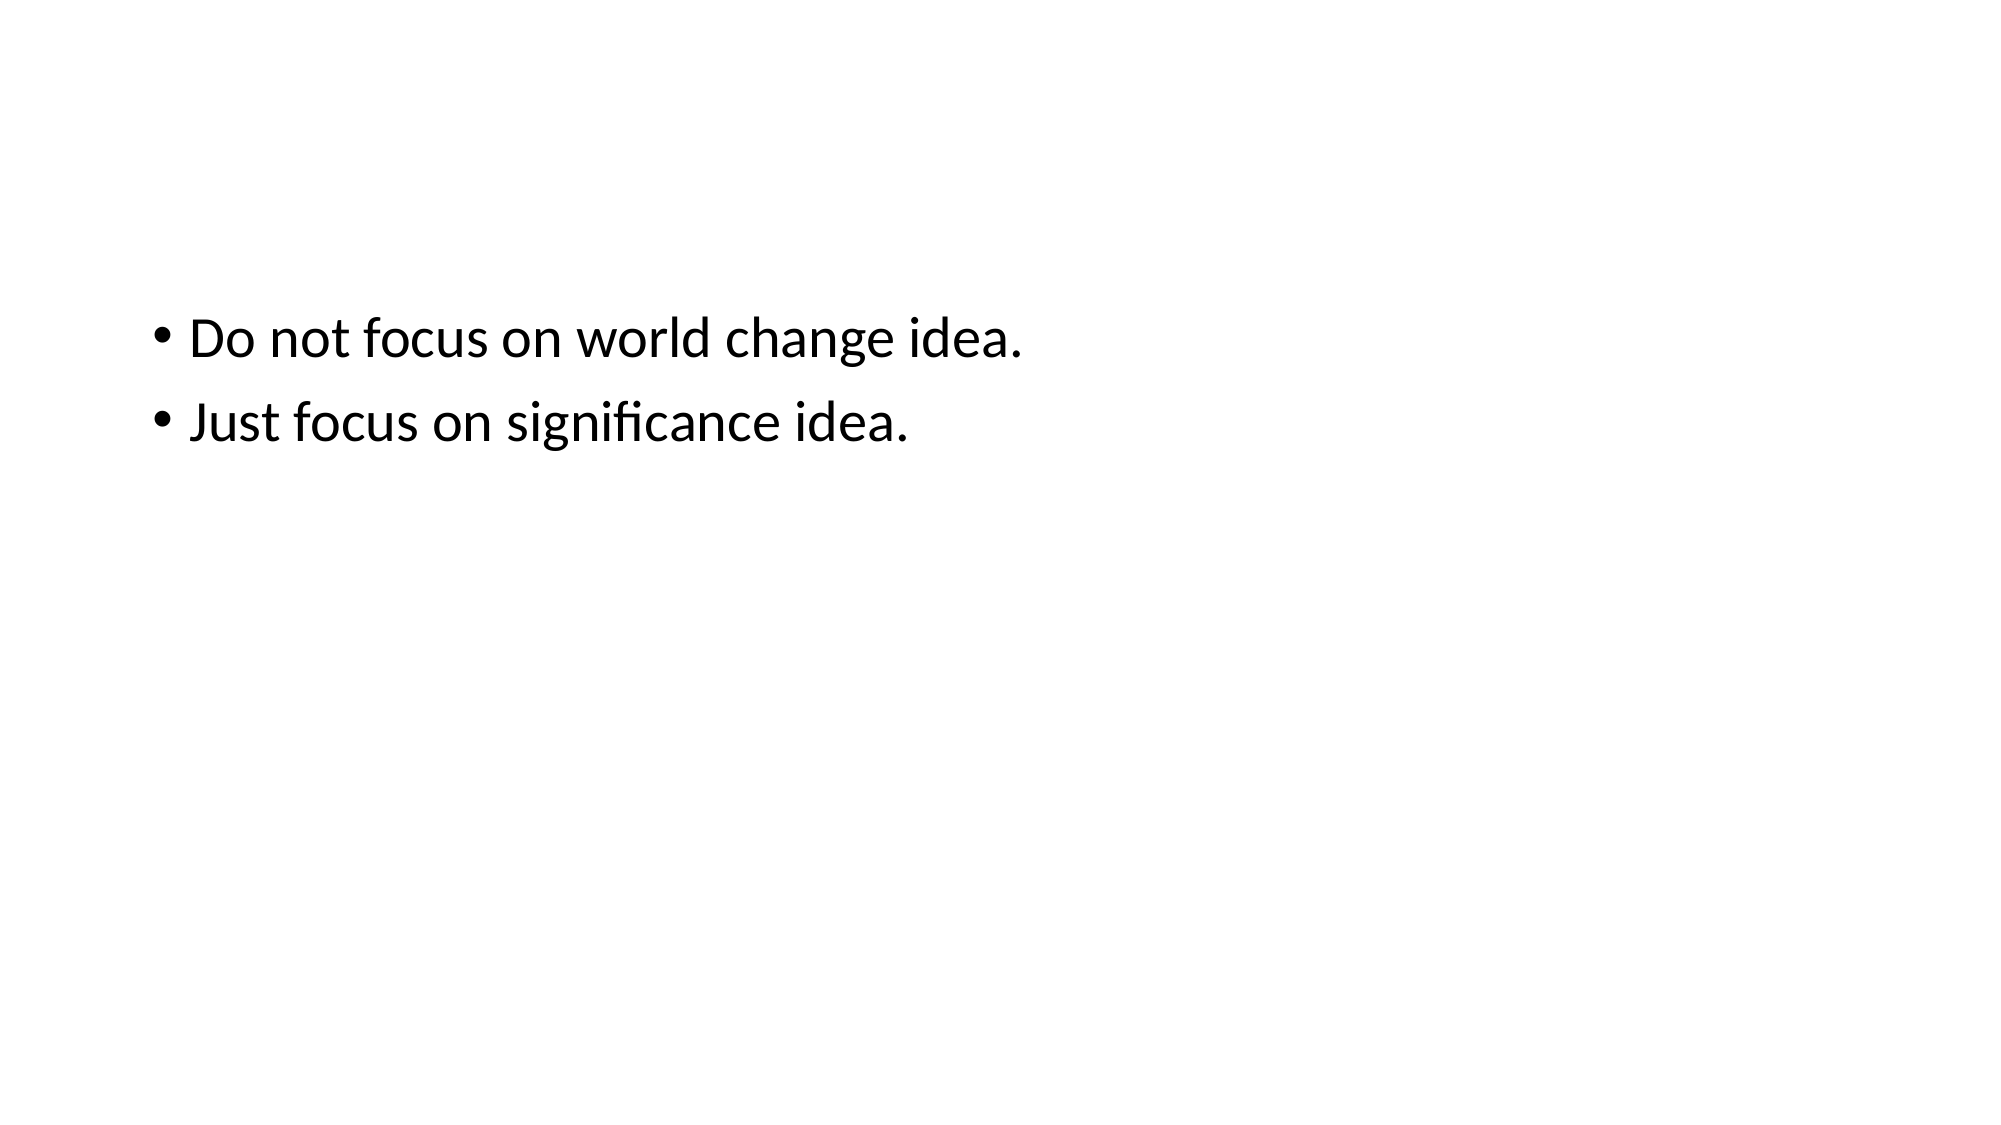

#
Do not focus on world change idea.
Just focus on significance idea.